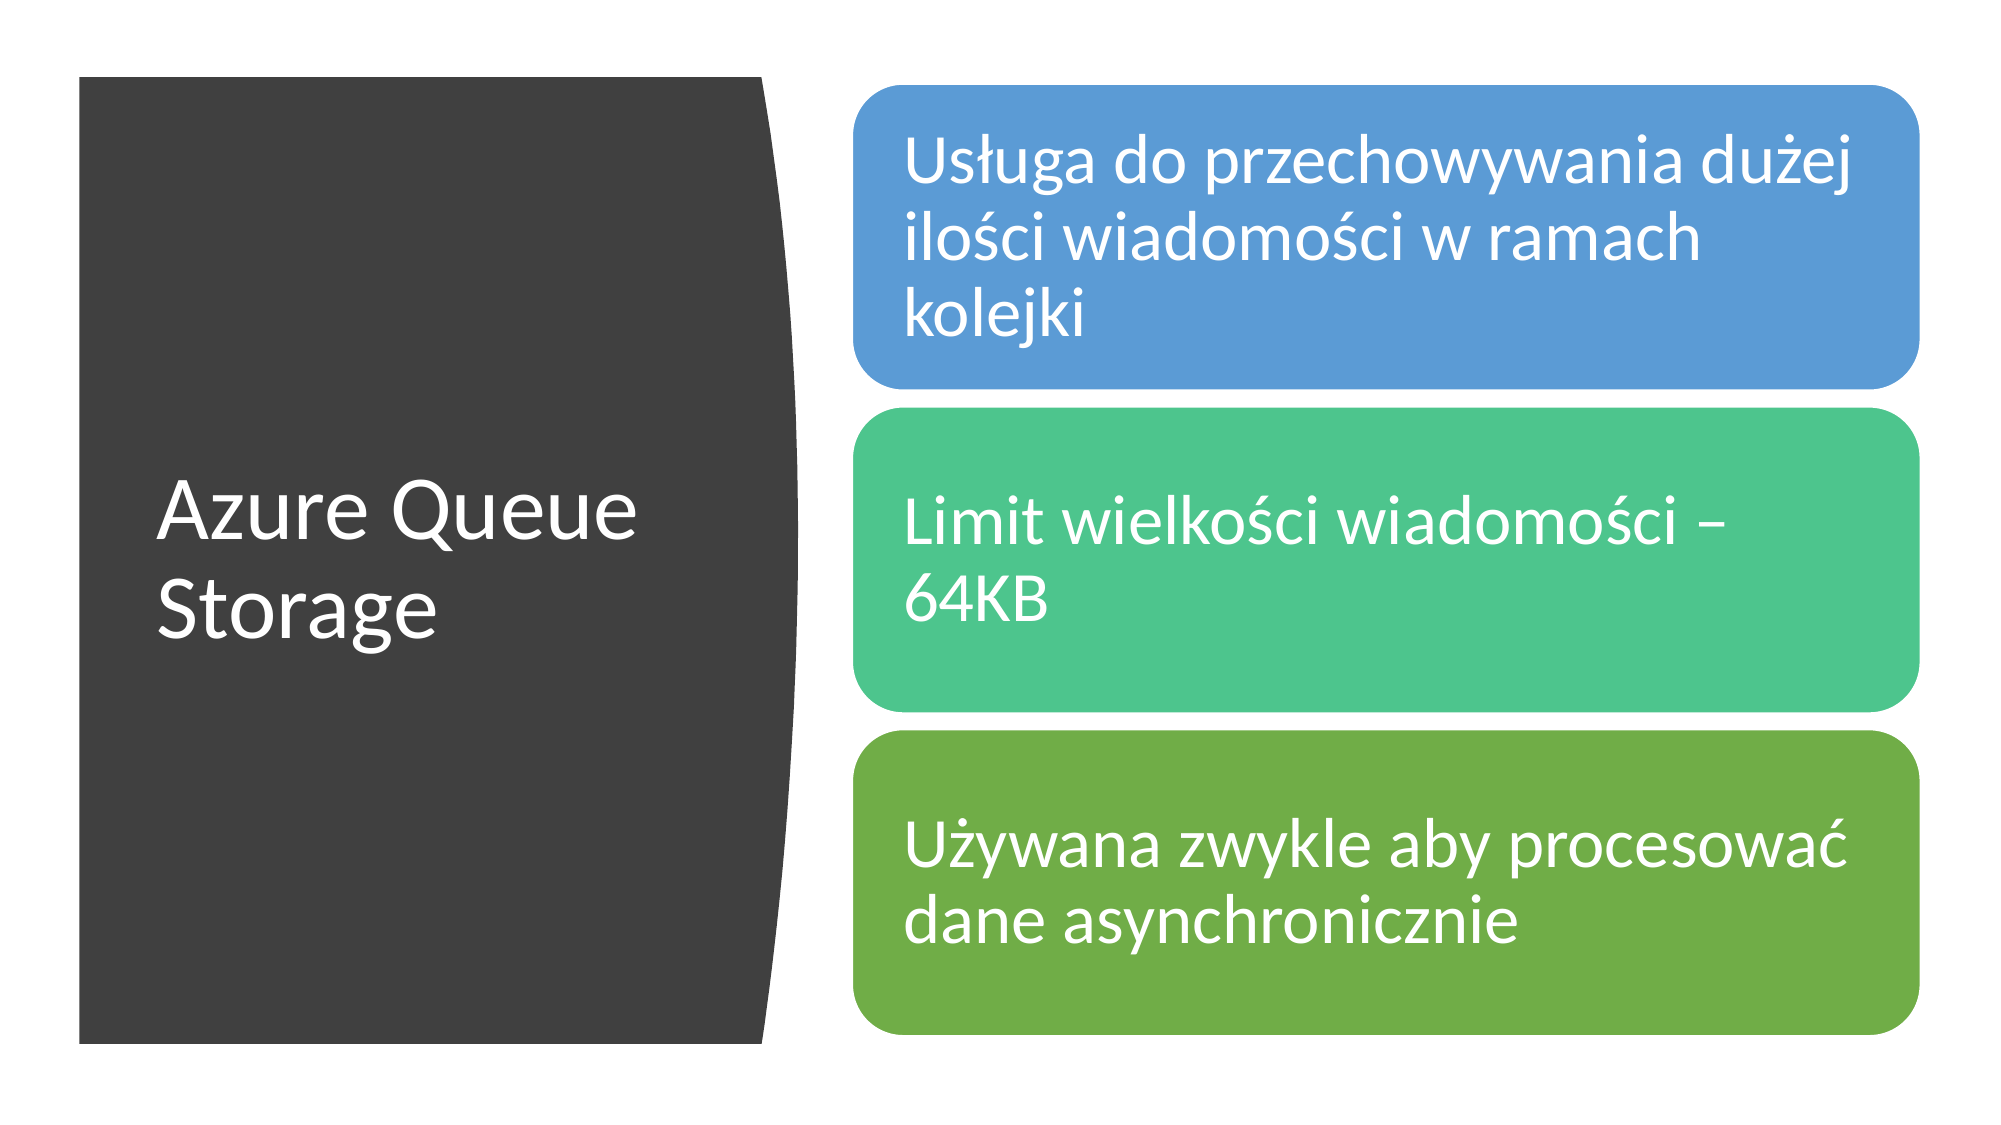

Usługa do przechowywania dużej ilości wiadomości w ramach kolejki
Limit wielkości wiadomości – 64KB
Używana zwykle aby procesować dane asynchronicznie

# Azure Queue Storage